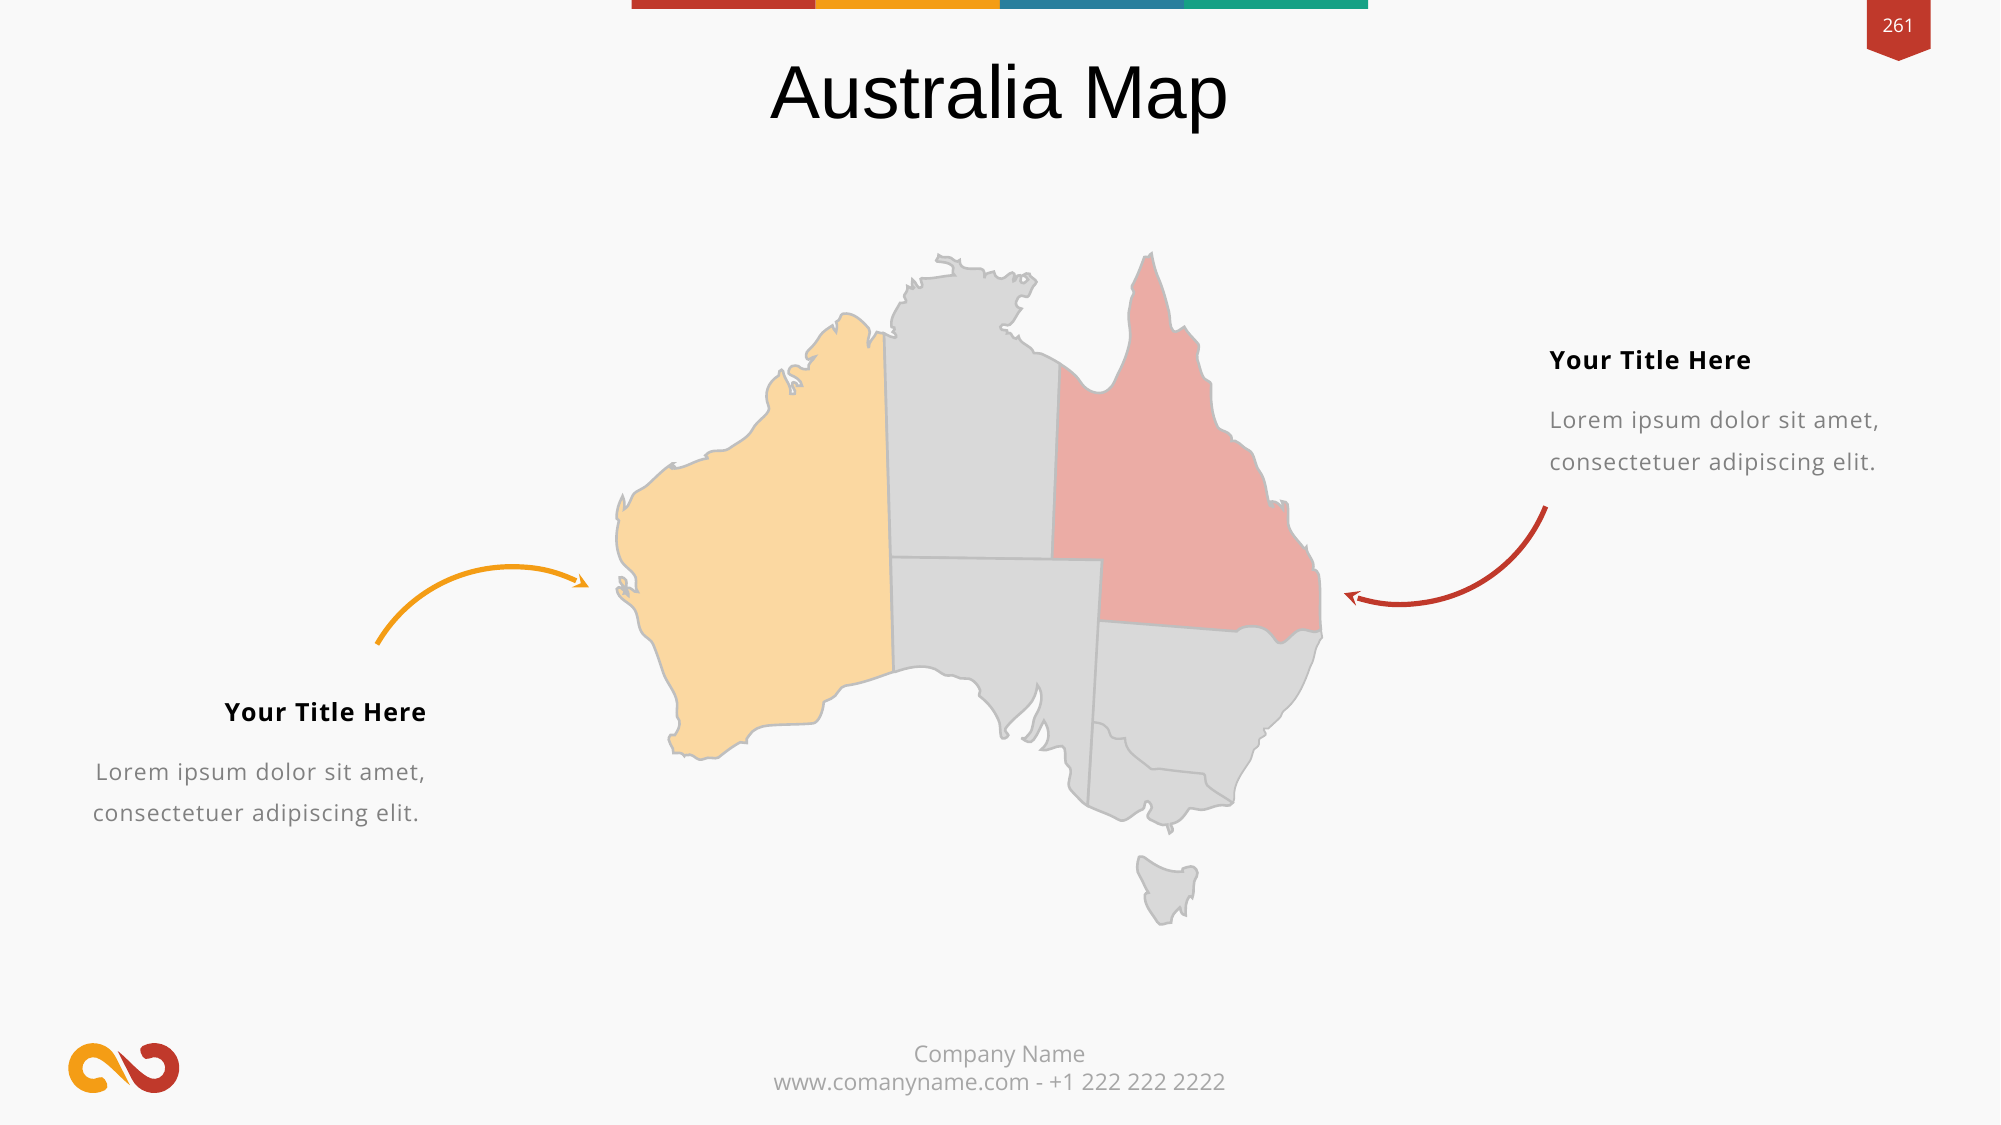

Australia Map

Your Title Here
Lorem ipsum dolor sit amet, consectetuer adipiscing elit.

Your Title Here
Lorem ipsum dolor sit amet, consectetuer adipiscing elit.